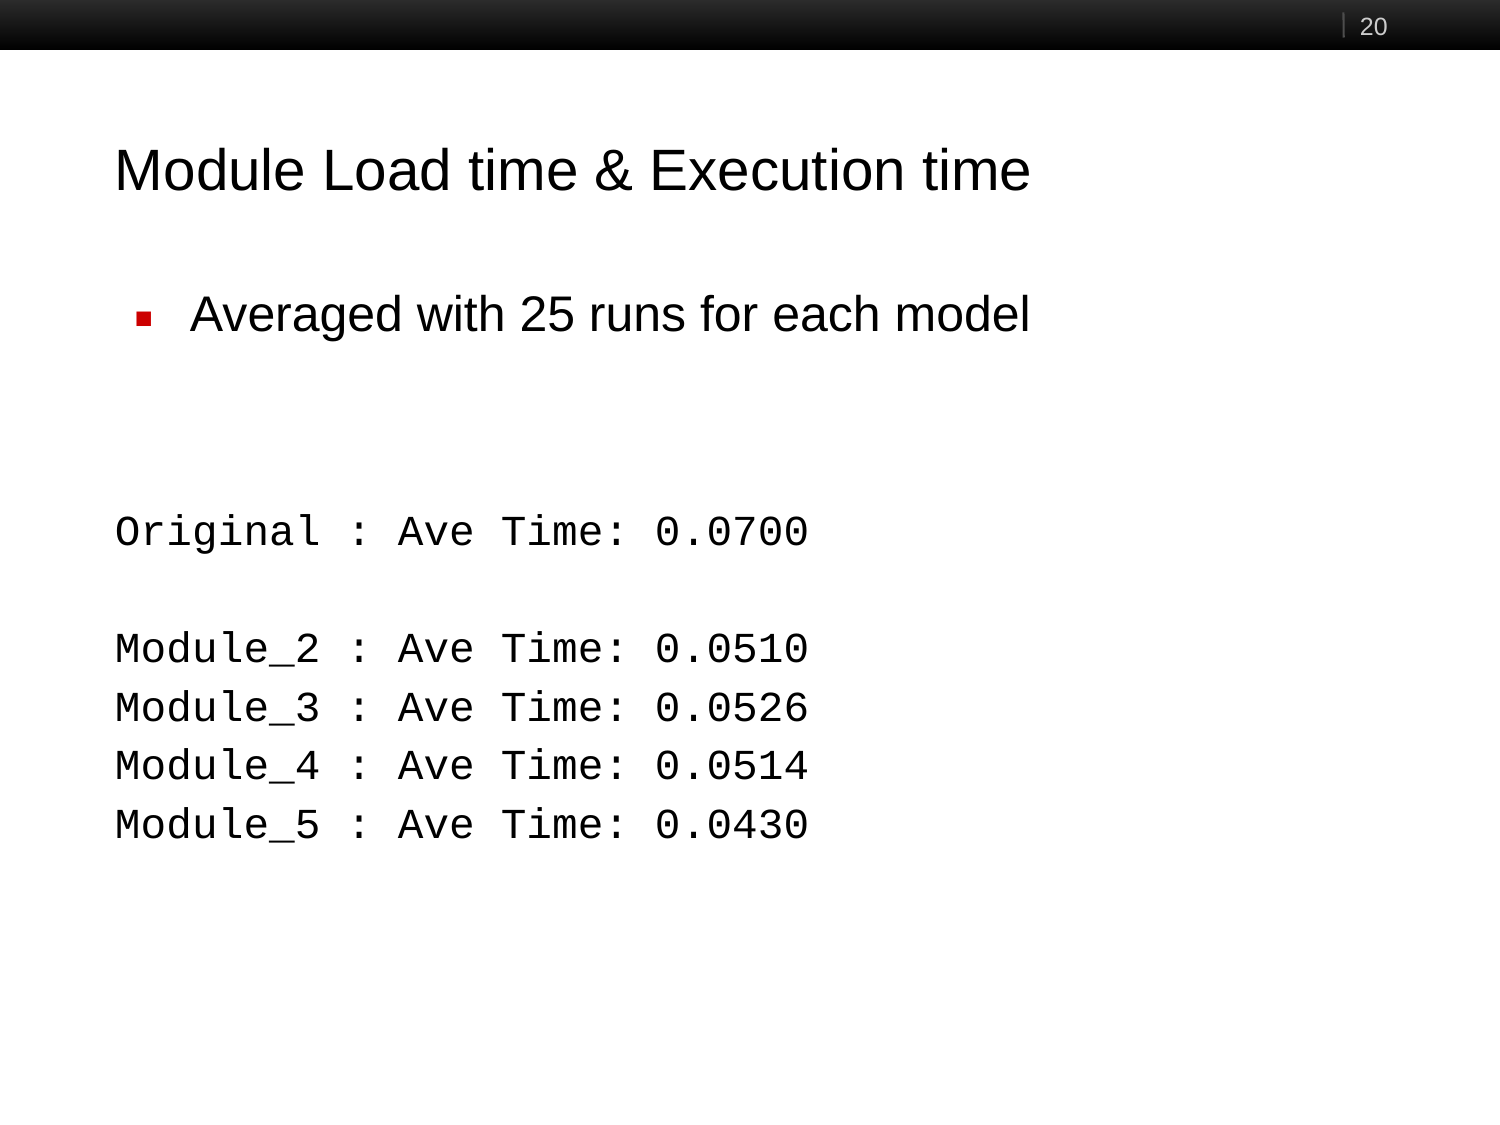

20
# Module Load time & Execution time
Averaged with 25 runs for each model
Original : Ave Time: 0.0700

Module_2 : Ave Time: 0.0510
Module_3 : Ave Time: 0.0526
Module_4 : Ave Time: 0.0514
Module_5 : Ave Time: 0.0430